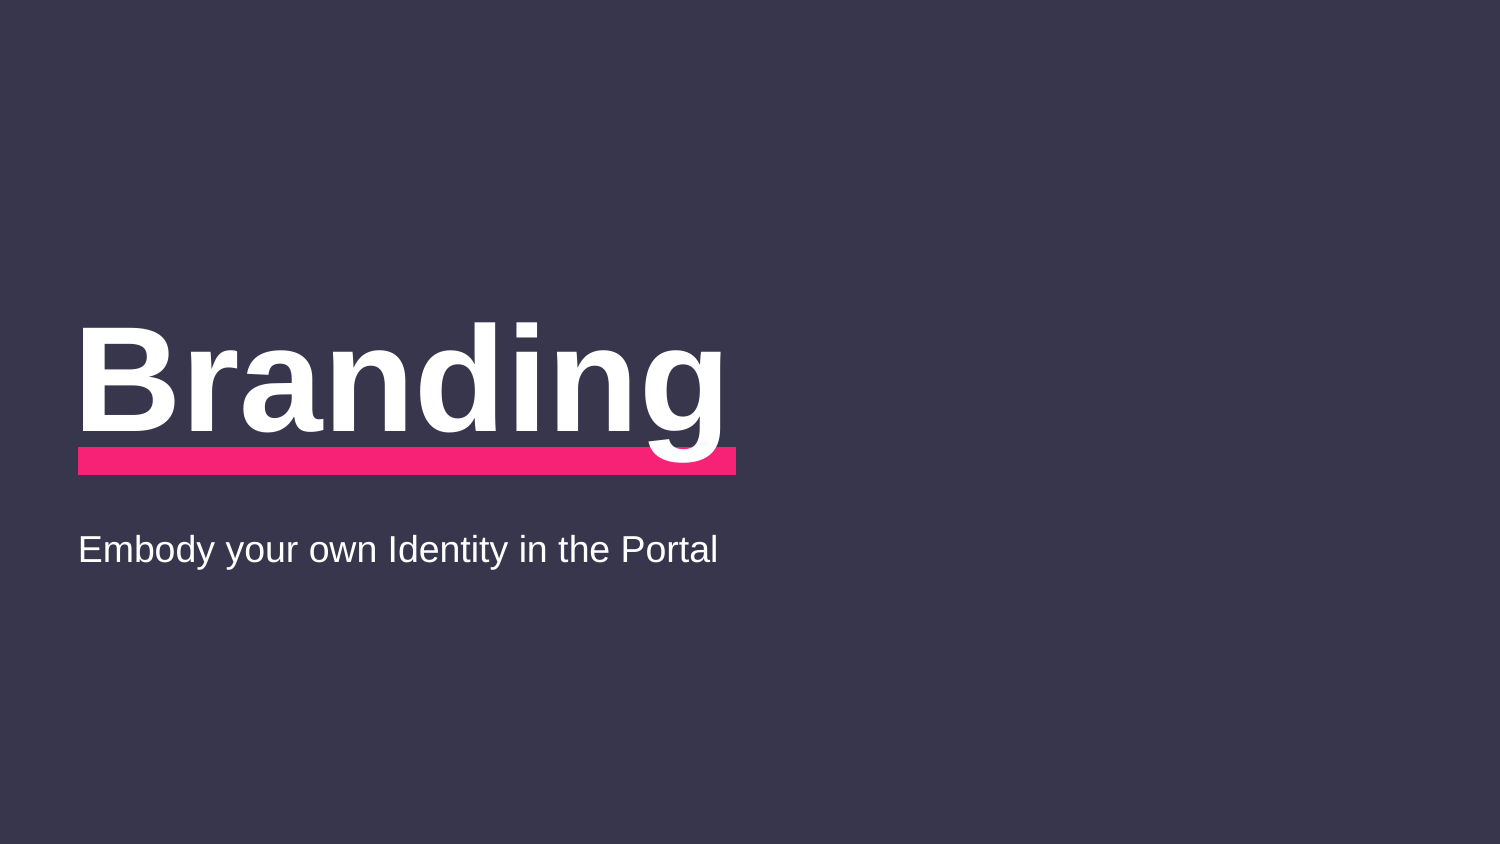

# Branding
Embody your own Identity in the Portal